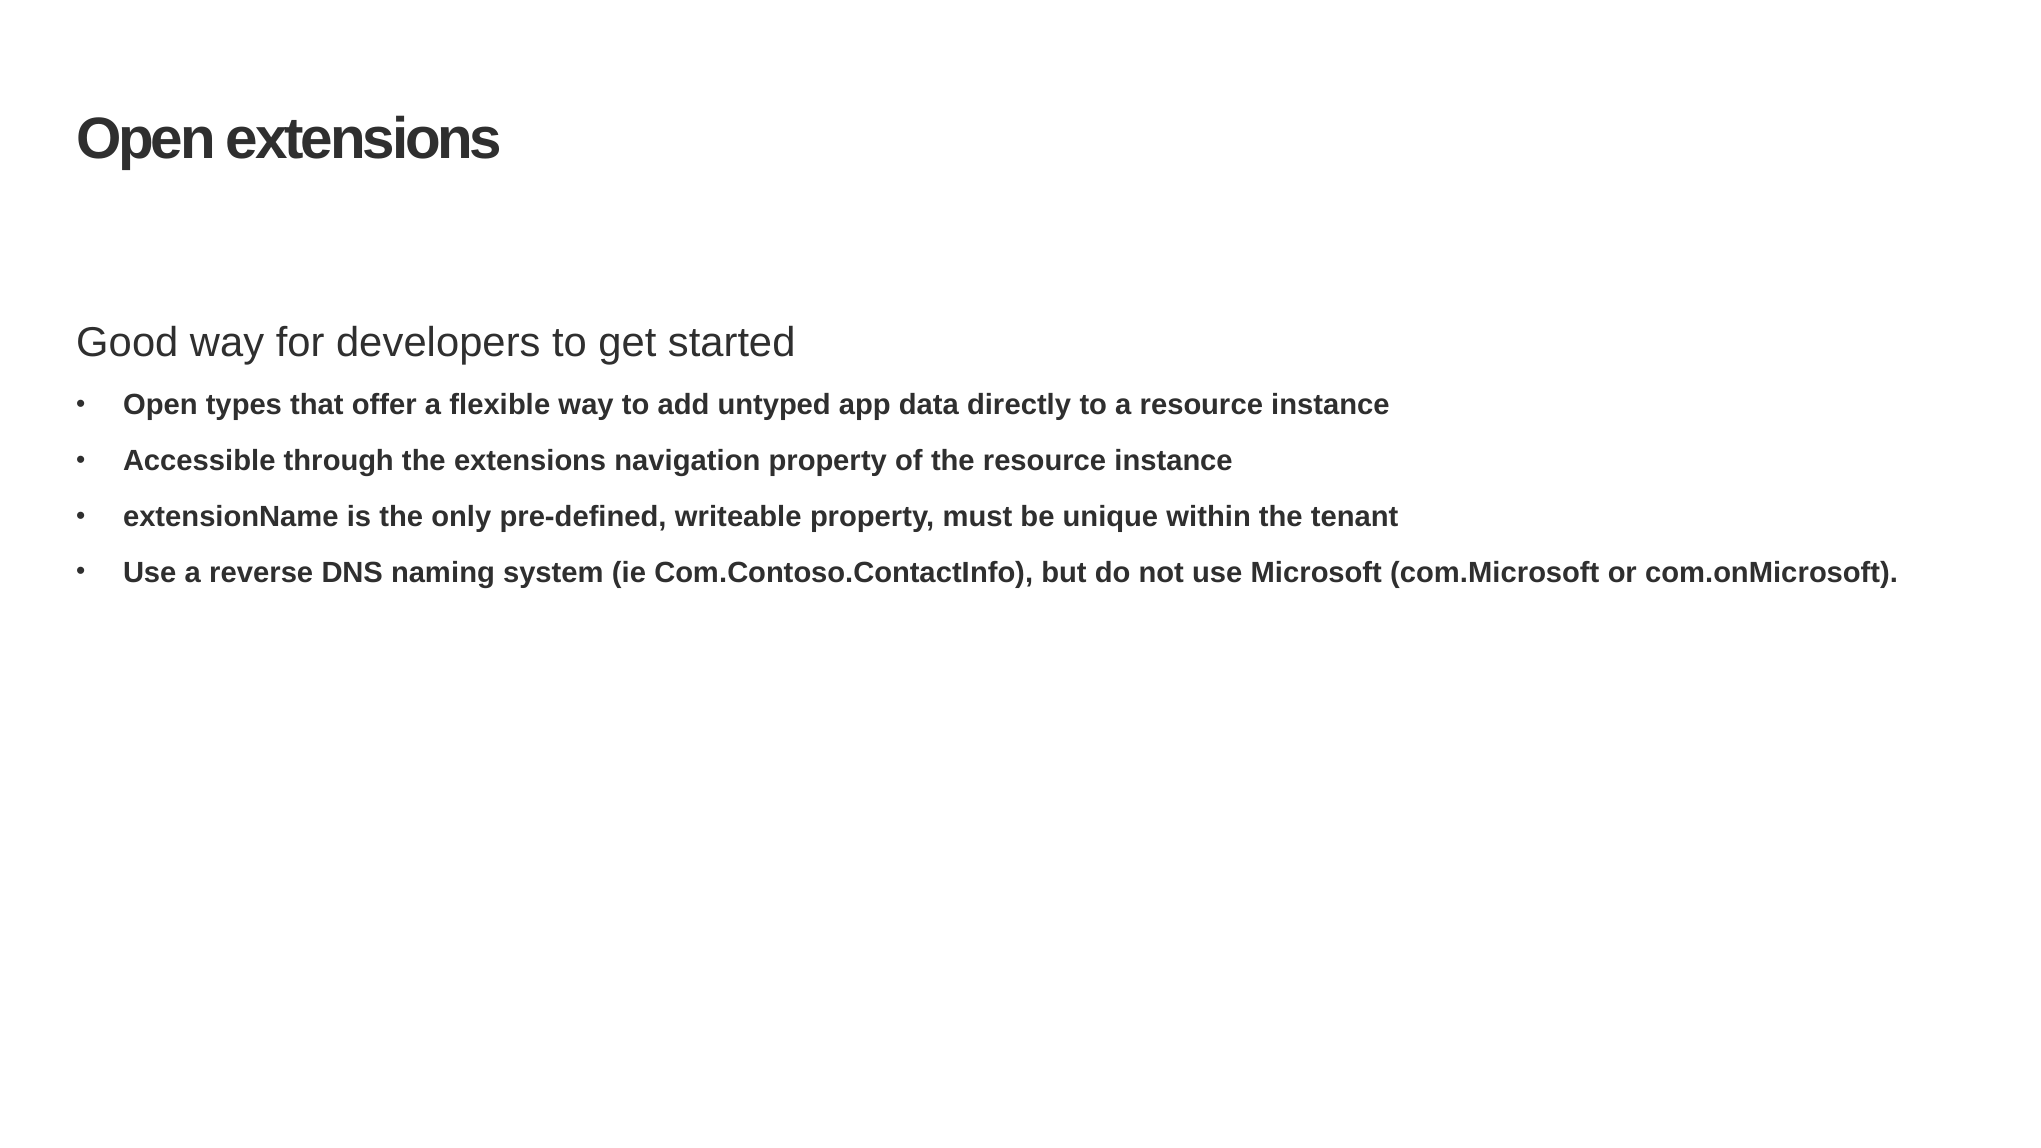

# Open extensions
Good way for developers to get started
Open types that offer a flexible way to add untyped app data directly to a resource instance
Accessible through the extensions navigation property of the resource instance
extensionName is the only pre-defined, writeable property, must be unique within the tenant
Use a reverse DNS naming system (ie Com.Contoso.ContactInfo), but do not use Microsoft (com.Microsoft or com.onMicrosoft).